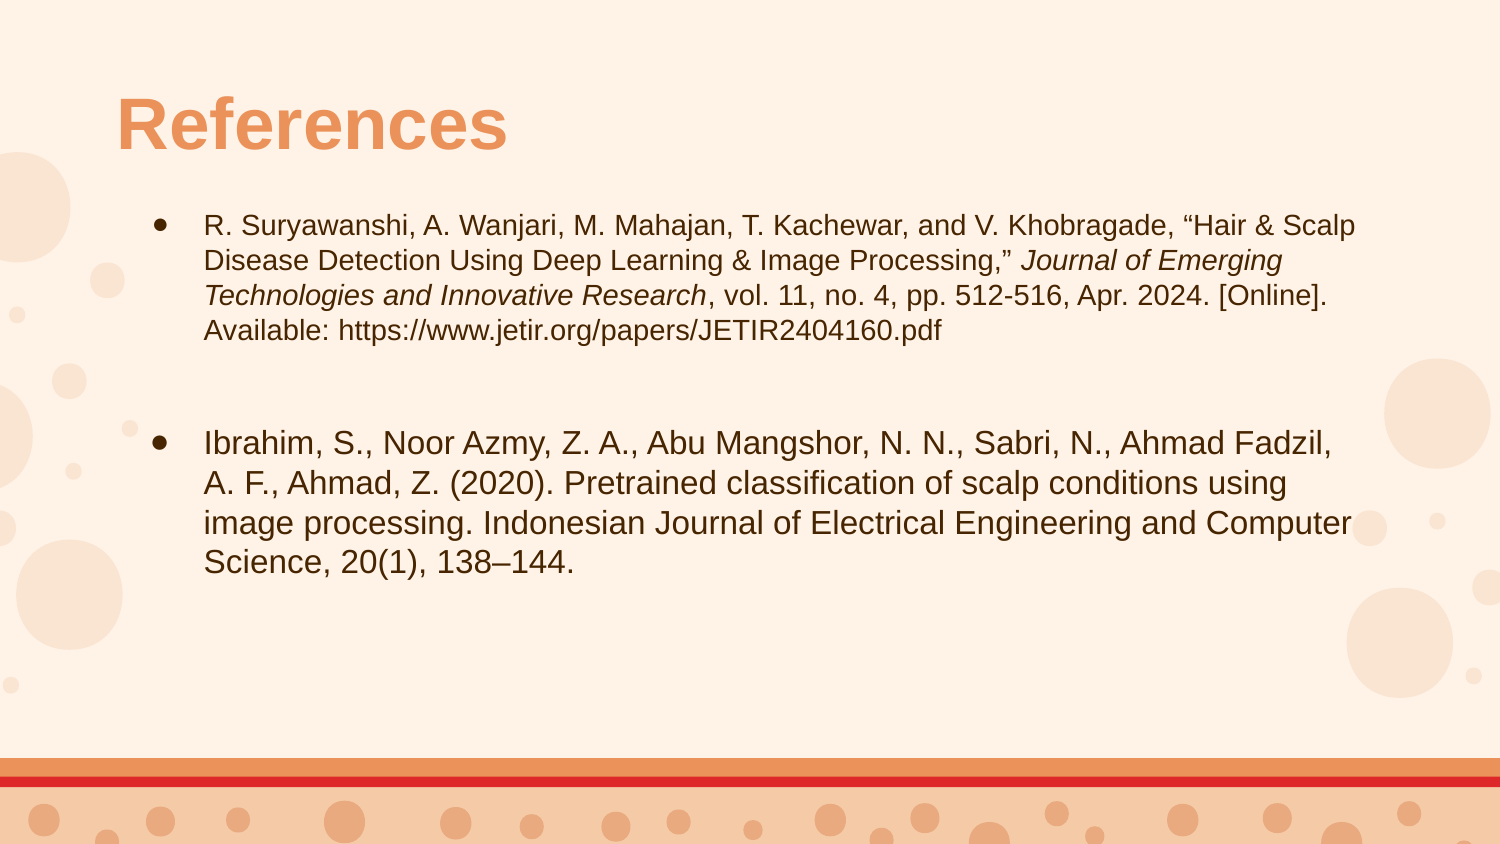

# References
R. Suryawanshi, A. Wanjari, M. Mahajan, T. Kachewar, and V. Khobragade, “Hair & Scalp Disease Detection Using Deep Learning & Image Processing,” Journal of Emerging Technologies and Innovative Research, vol. 11, no. 4, pp. 512-516, Apr. 2024. [Online]. Available: https://www.jetir.org/papers/JETIR2404160.pdf

Ibrahim, S., Noor Azmy, Z. A., Abu Mangshor, N. N., Sabri, N., Ahmad Fadzil, A. F., Ahmad, Z. (2020). Pretrained classification of scalp conditions using image processing. Indonesian Journal of Electrical Engineering and Computer Science, 20(1), 138–144.